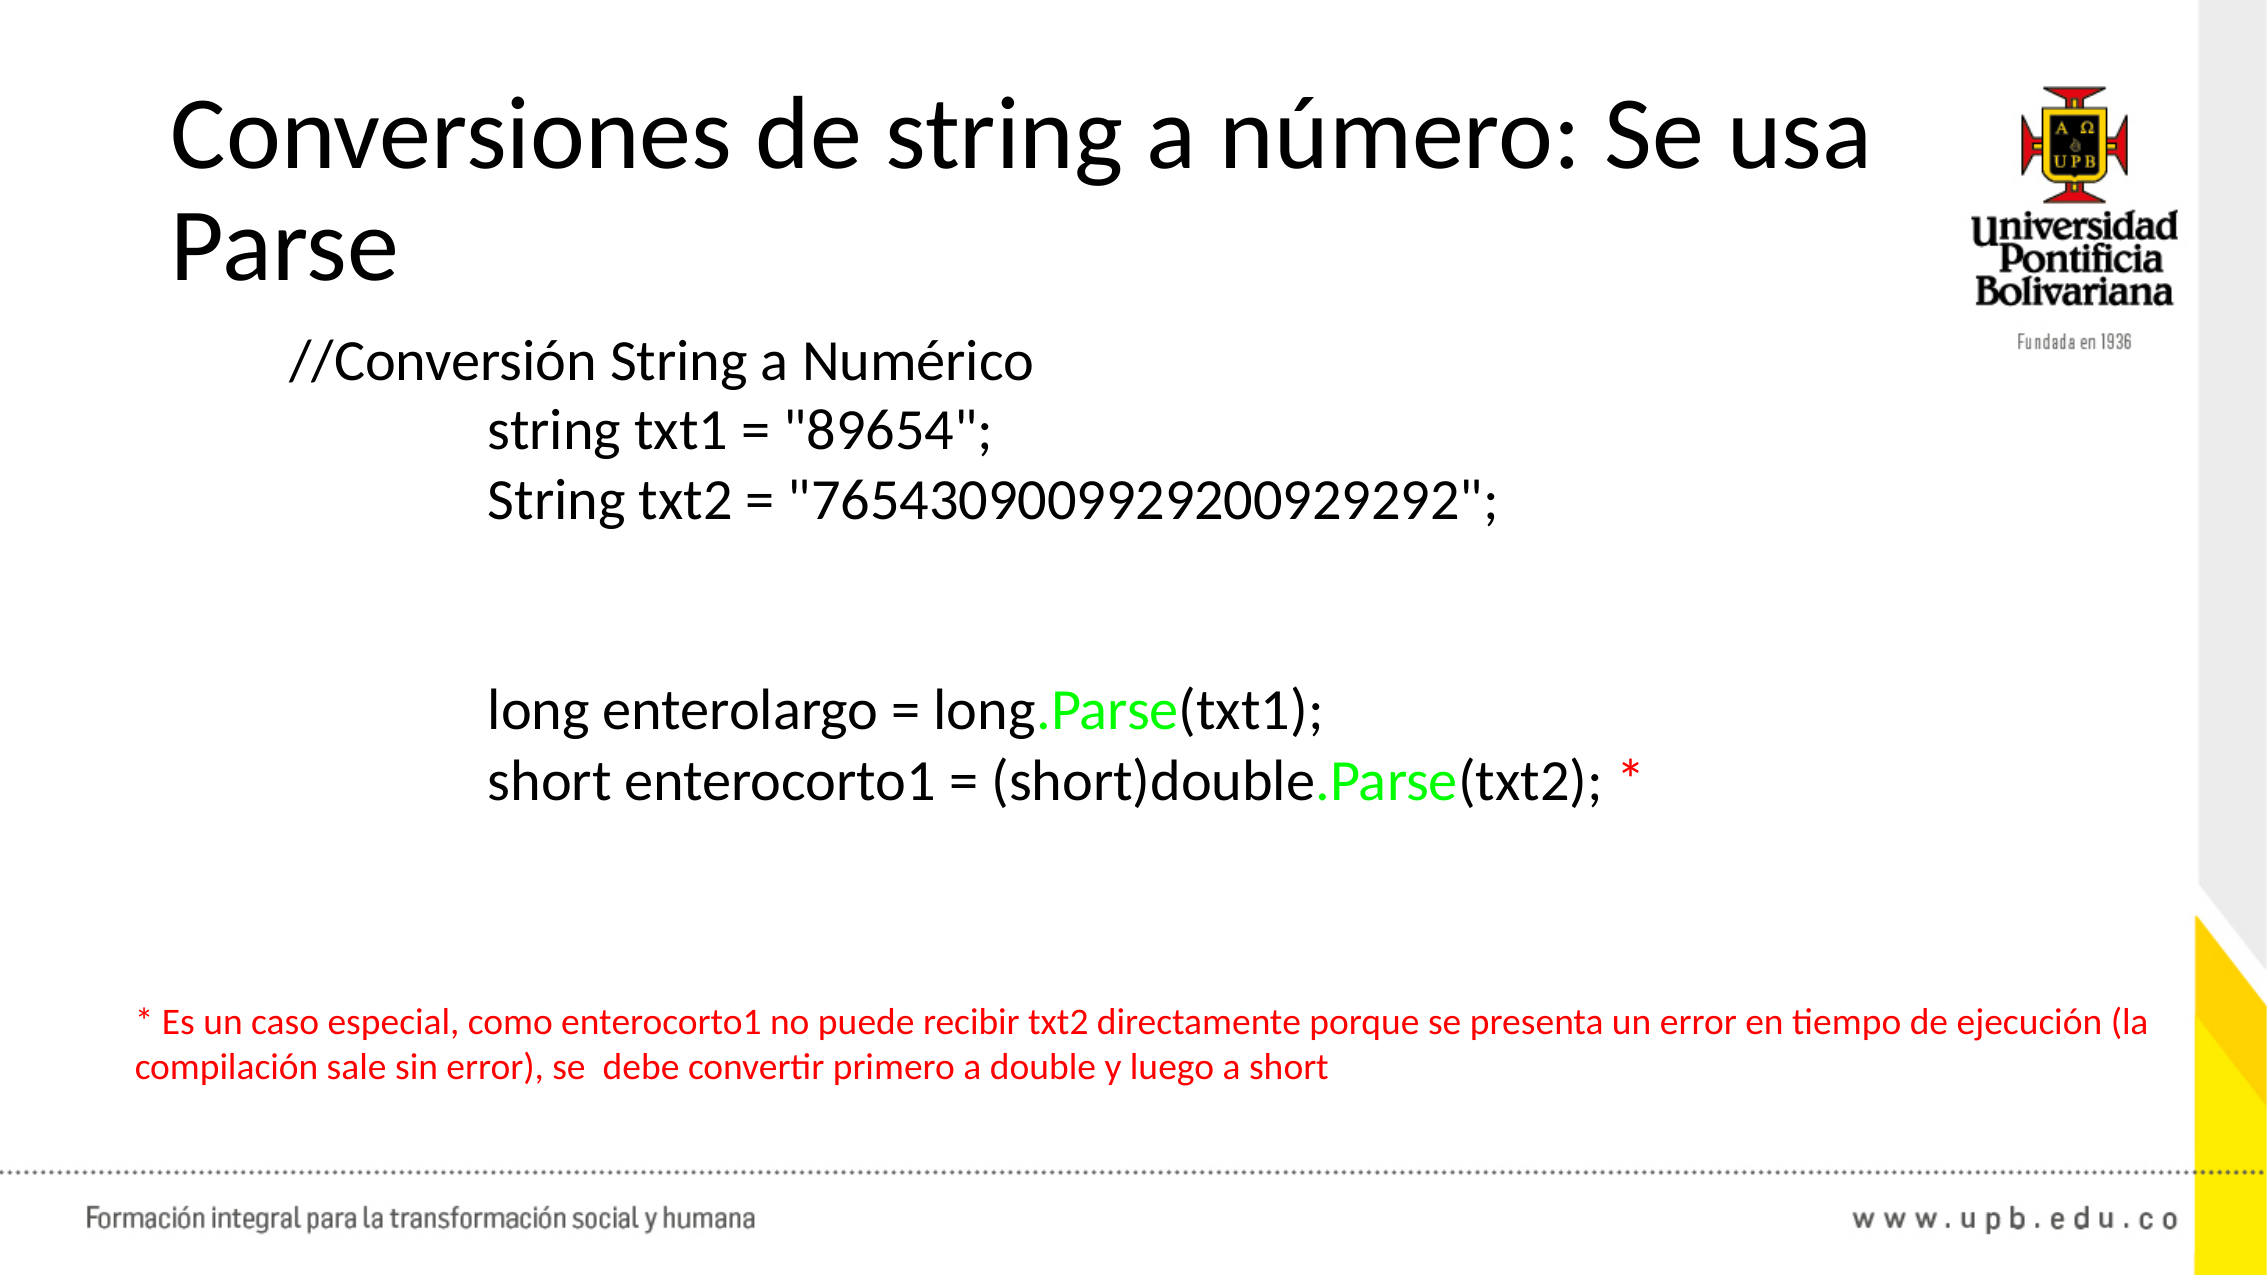

# Conversiones de string a número: Se usa Parse
 //Conversión String a Numérico
                string txt1 = "89654";
                String txt2 = "7654309009929200929292";

                long enterolargo = long.Parse(txt1);
                short enterocorto1 = (short)double.Parse(txt2); *
* Es un caso especial, como enterocorto1 no puede recibir txt2 directamente porque se presenta un error en tiempo de ejecución (la compilación sale sin error), se  debe convertir primero a double y luego a short